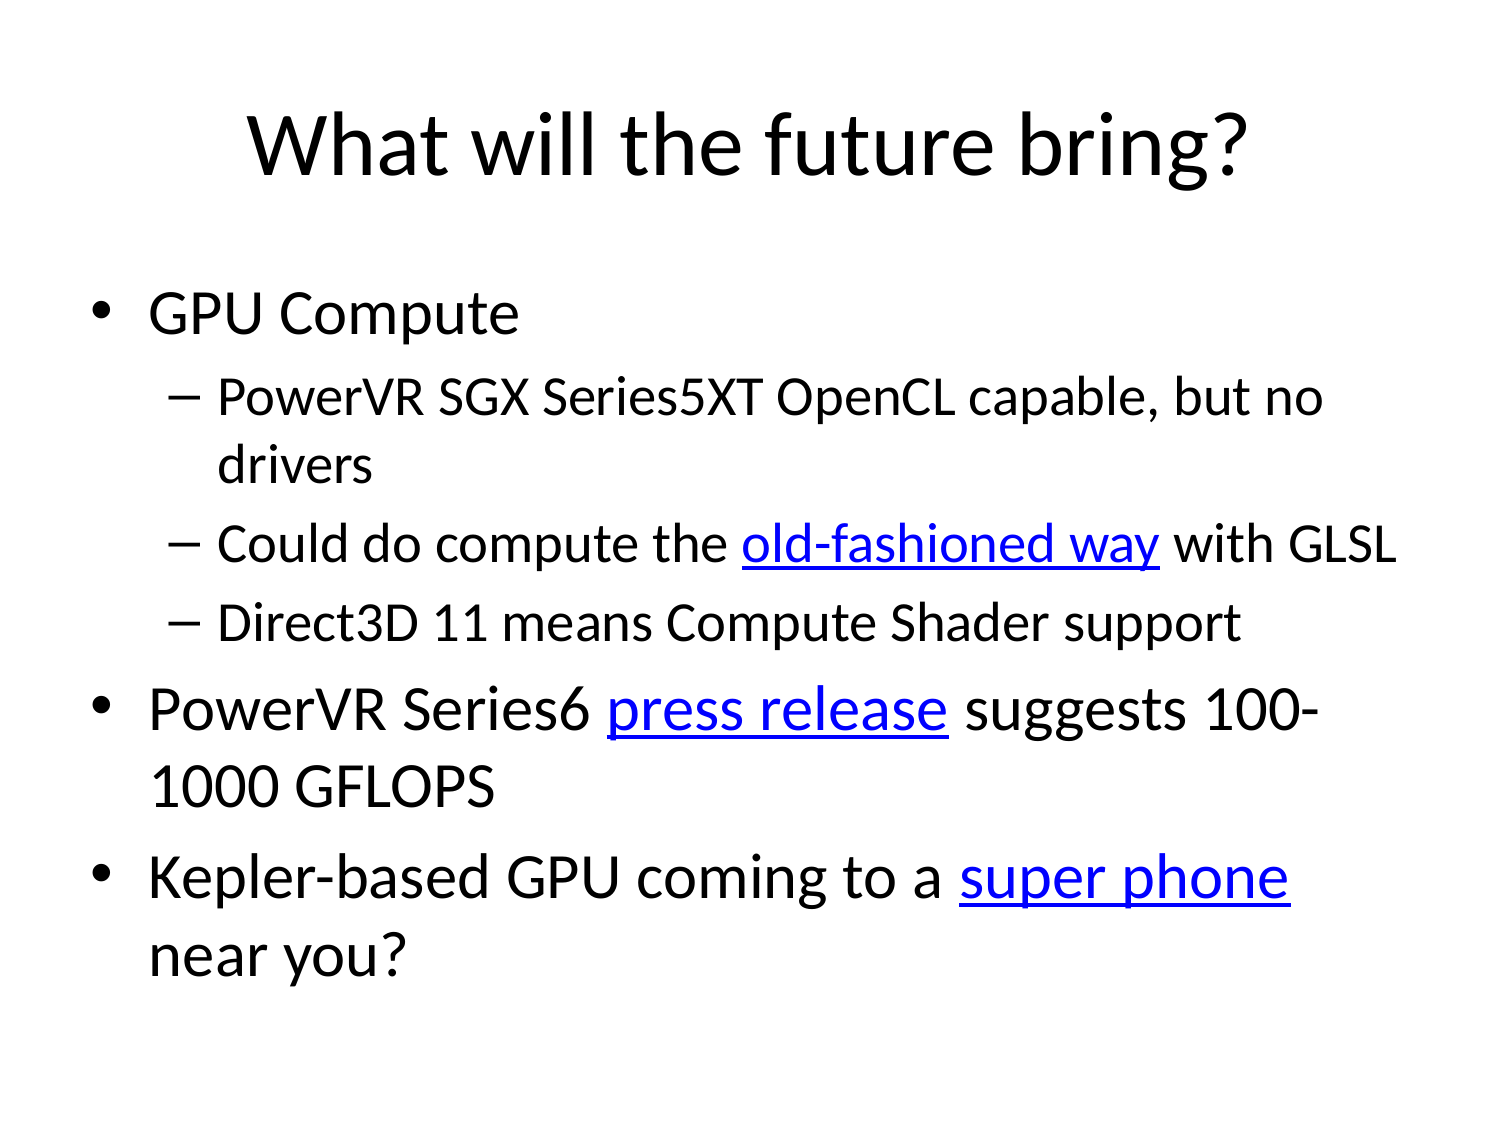

# What will the future bring?
GPU Compute
PowerVR SGX Series5XT OpenCL capable, but no drivers
Could do compute the old-fashioned way with GLSL
Direct3D 11 means Compute Shader support
PowerVR Series6 press release suggests 100-1000 GFLOPS
Kepler-based GPU coming to a super phone near you?